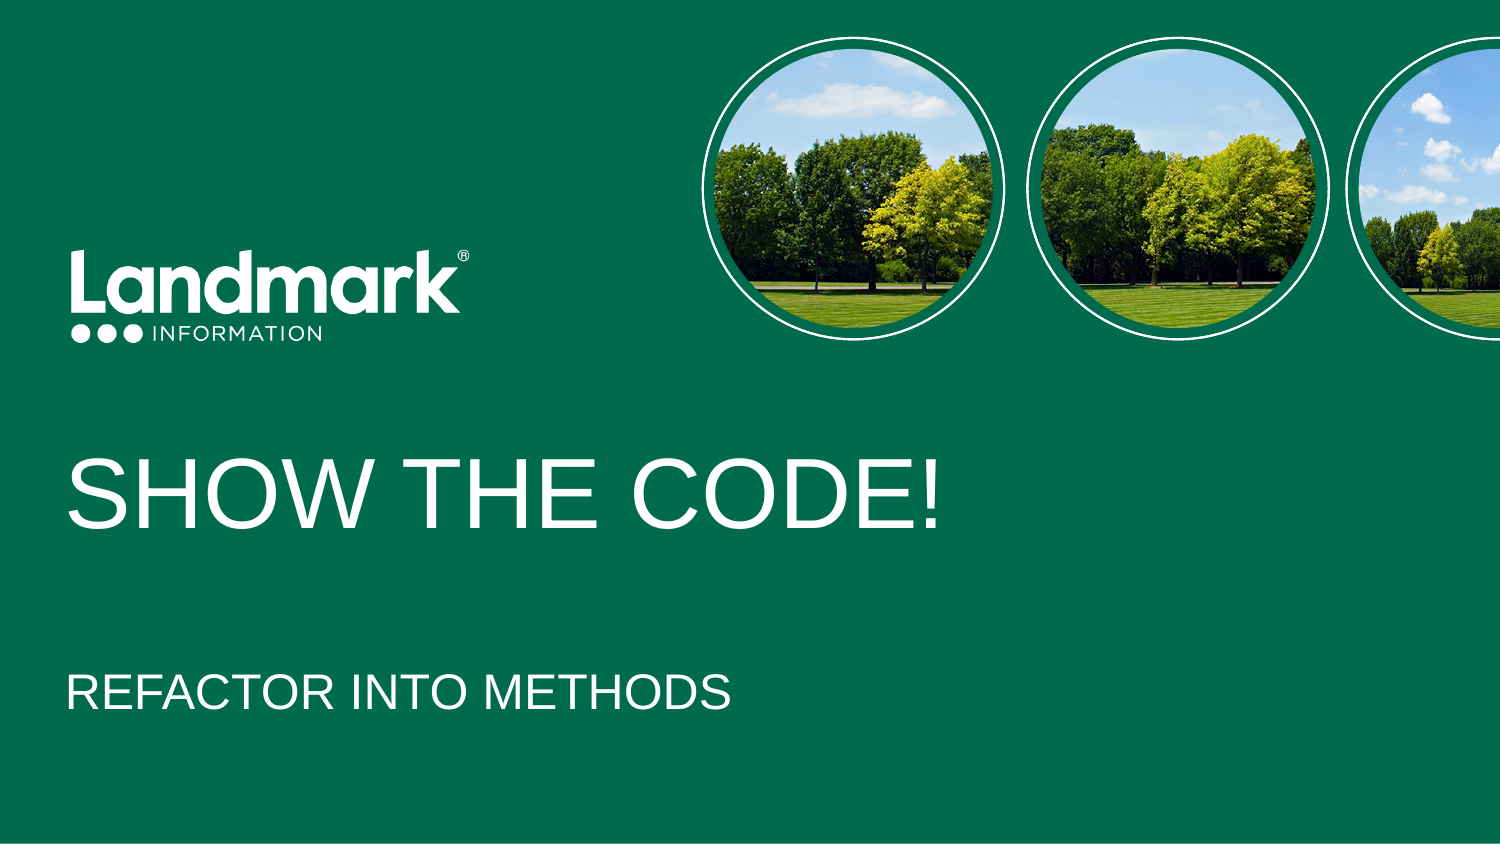

# Show The Code!
Refactor into methods